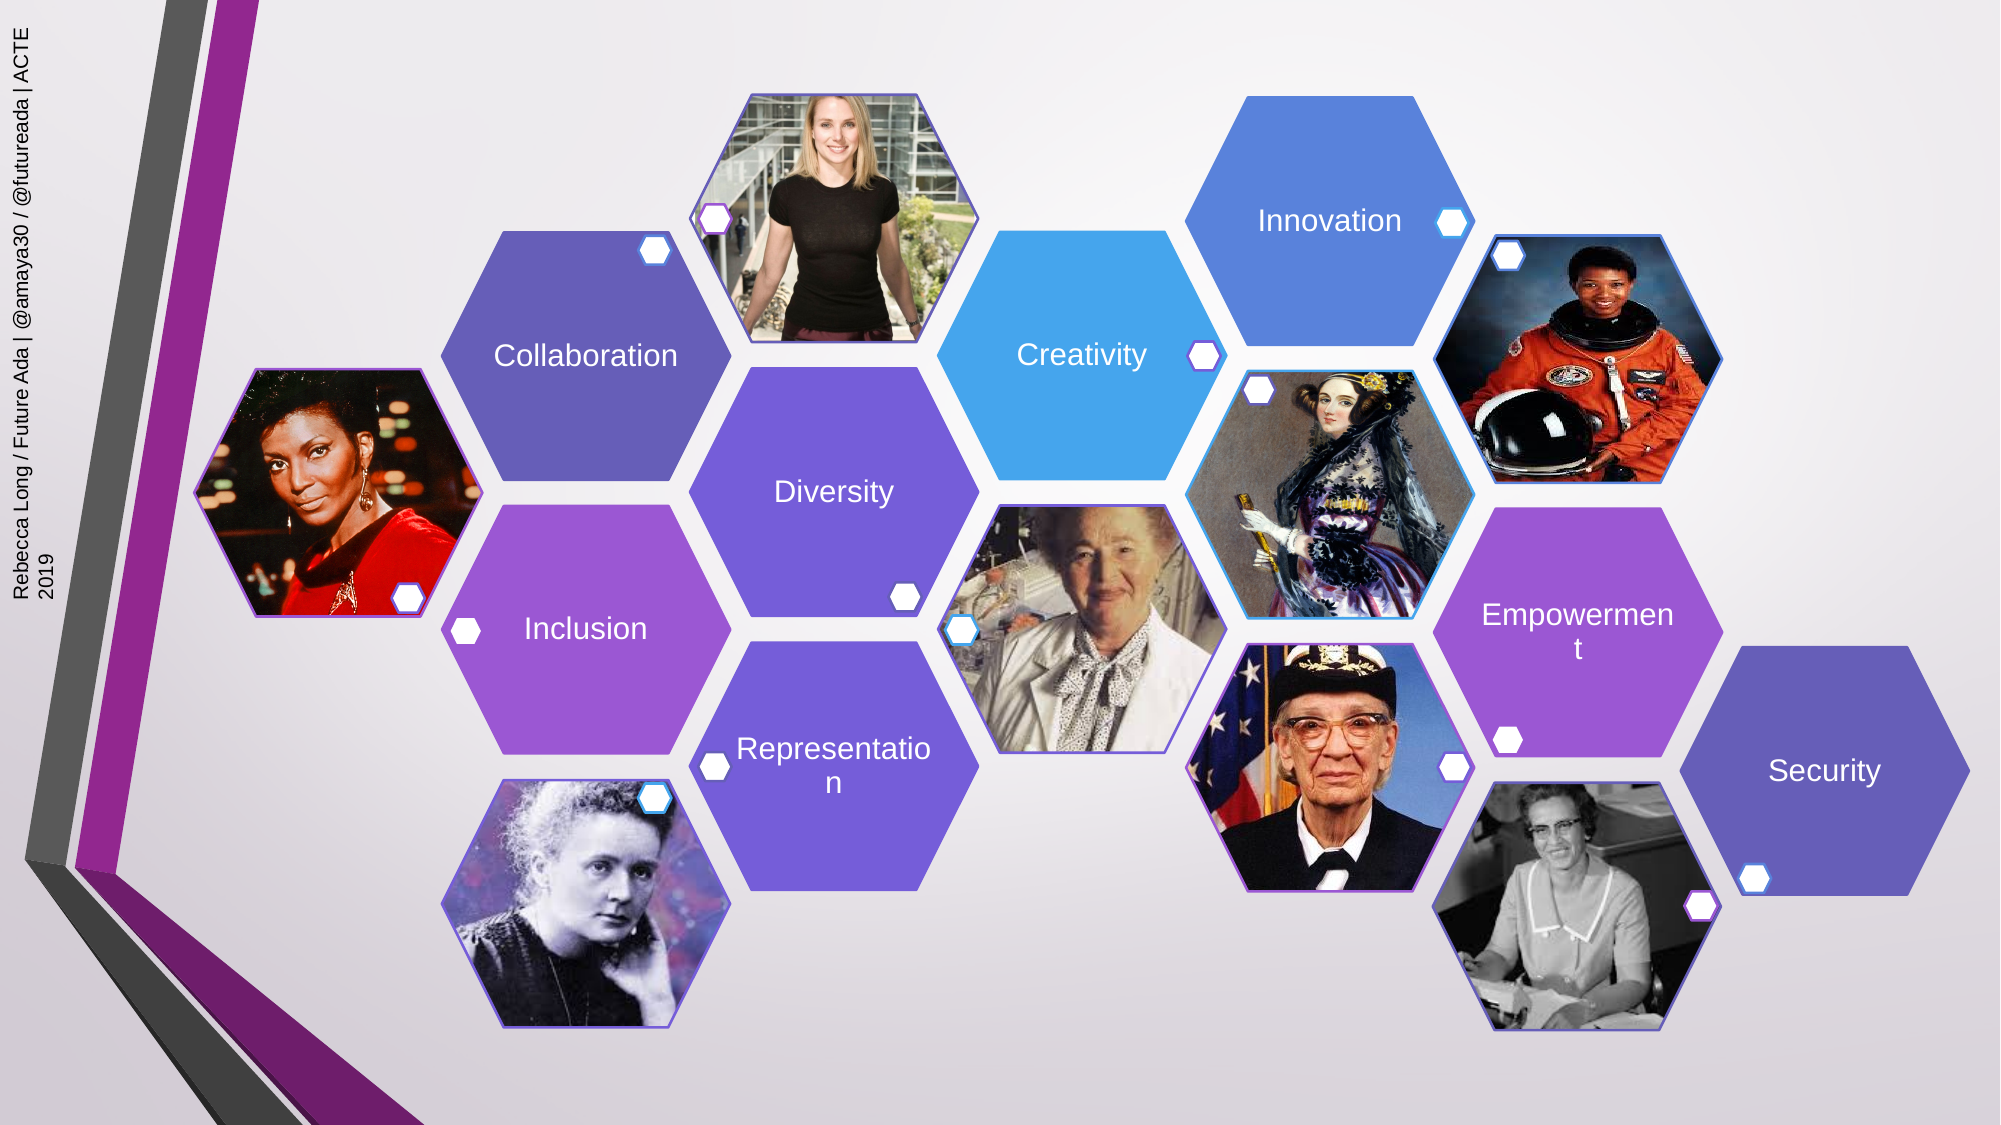

Inclusion
Diversity
Collaboration
Creativity
Innovation
Empowerment
Representation
Security
Rebecca Long / Future Ada | @amaya30 / @futureada | ACTE 2019